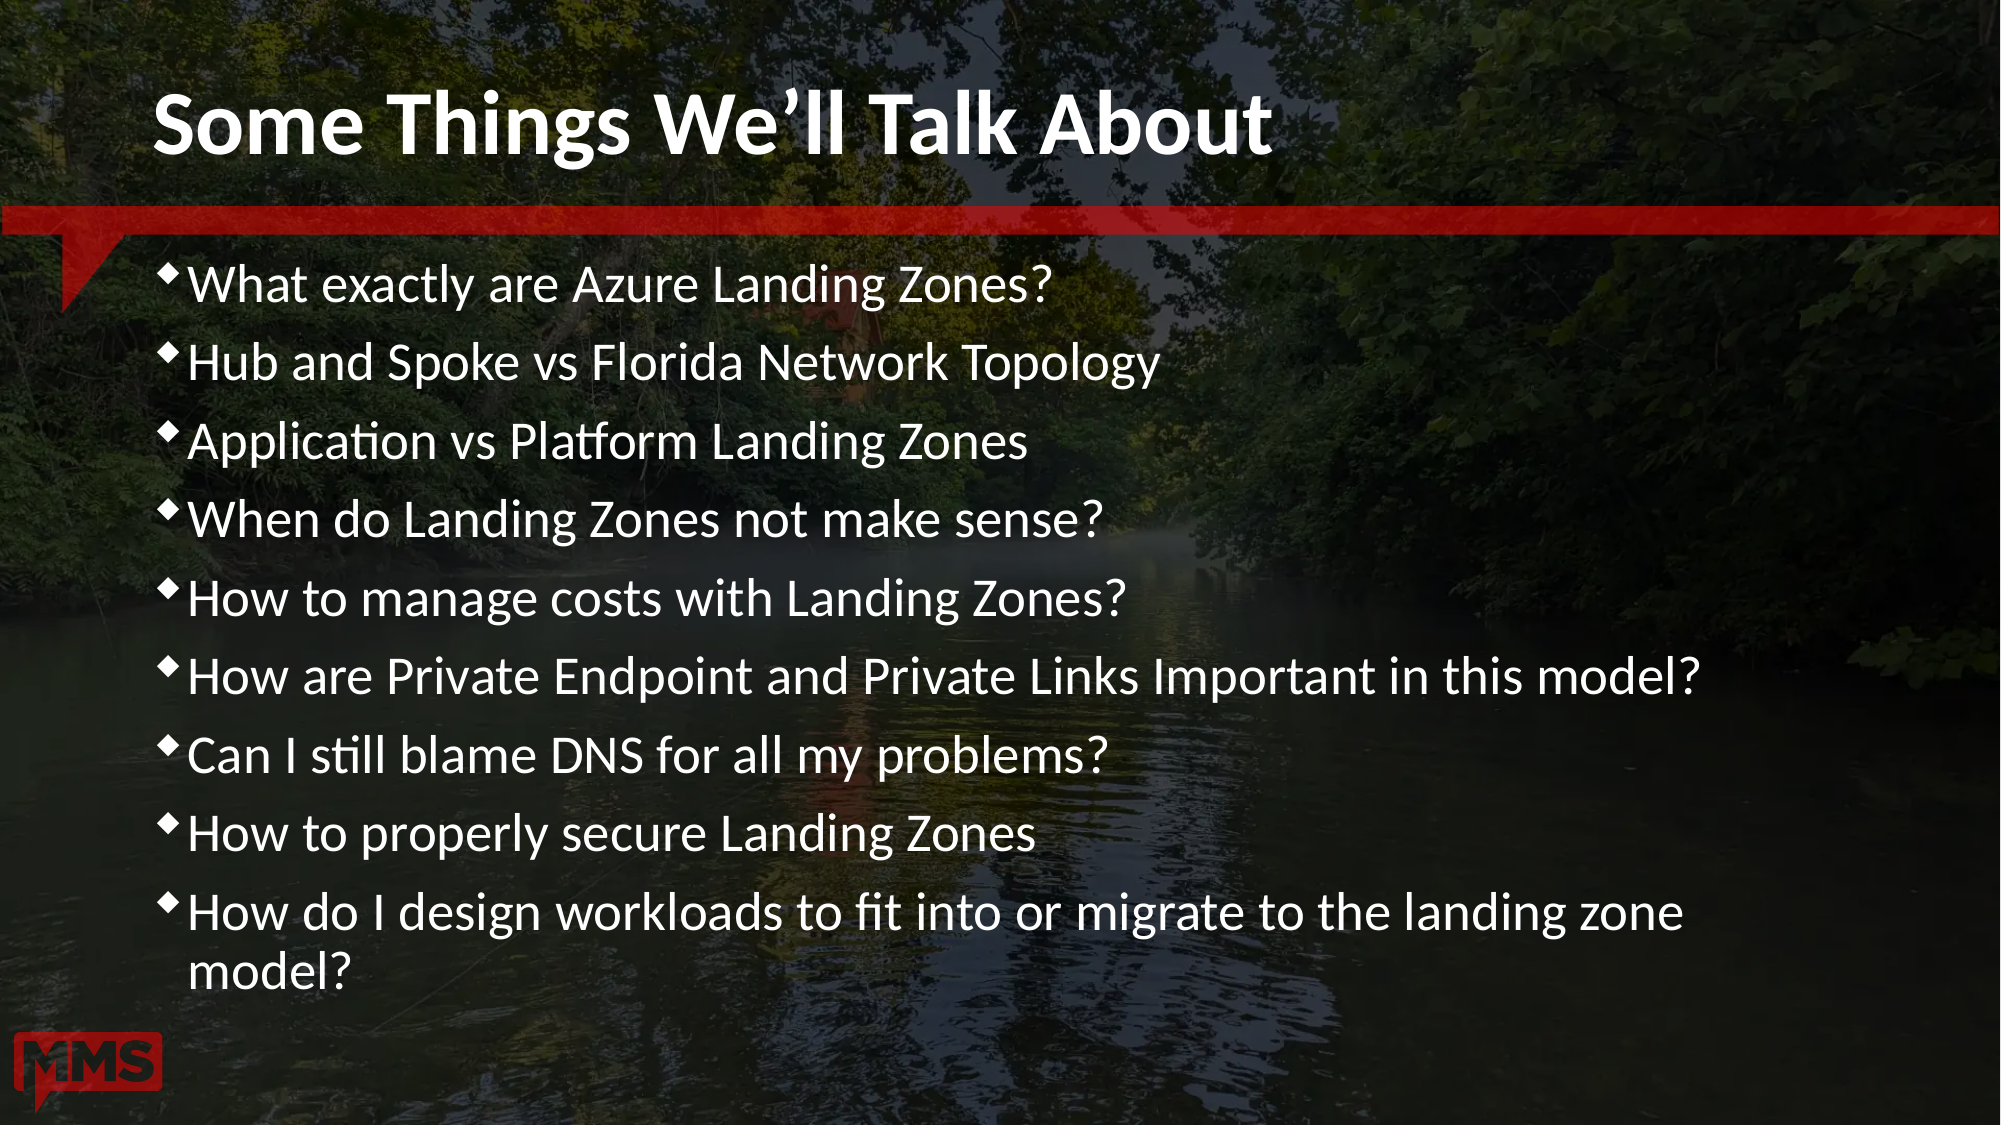

# Some Things We’ll Talk About
What exactly are Azure Landing Zones?
Hub and Spoke vs Florida Network Topology
Application vs Platform Landing Zones
When do Landing Zones not make sense?
How to manage costs with Landing Zones?
How are Private Endpoint and Private Links Important in this model?
Can I still blame DNS for all my problems?
How to properly secure Landing Zones
How do I design workloads to fit into or migrate to the landing zone model?